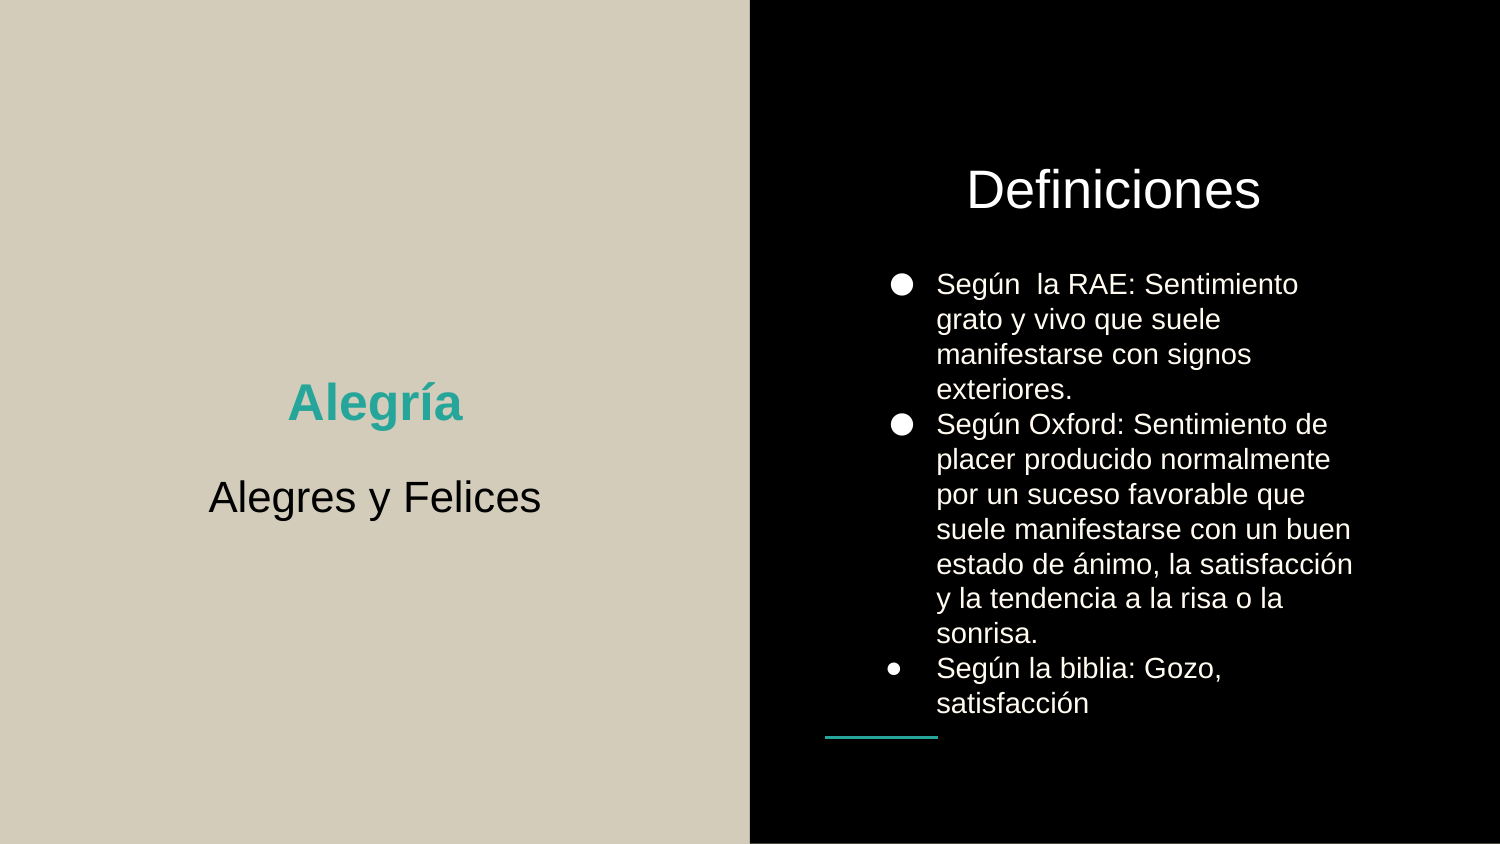

Definiciones
# Alegría
Según  la RAE: Sentimiento grato y vivo que suele manifestarse con signos exteriores.
Según Oxford: Sentimiento de placer producido normalmente por un suceso favorable que suele manifestarse con un buen estado de ánimo, la satisfacción y la tendencia a la risa o la sonrisa.
Según la biblia: Gozo, satisfacción
Alegres y Felices